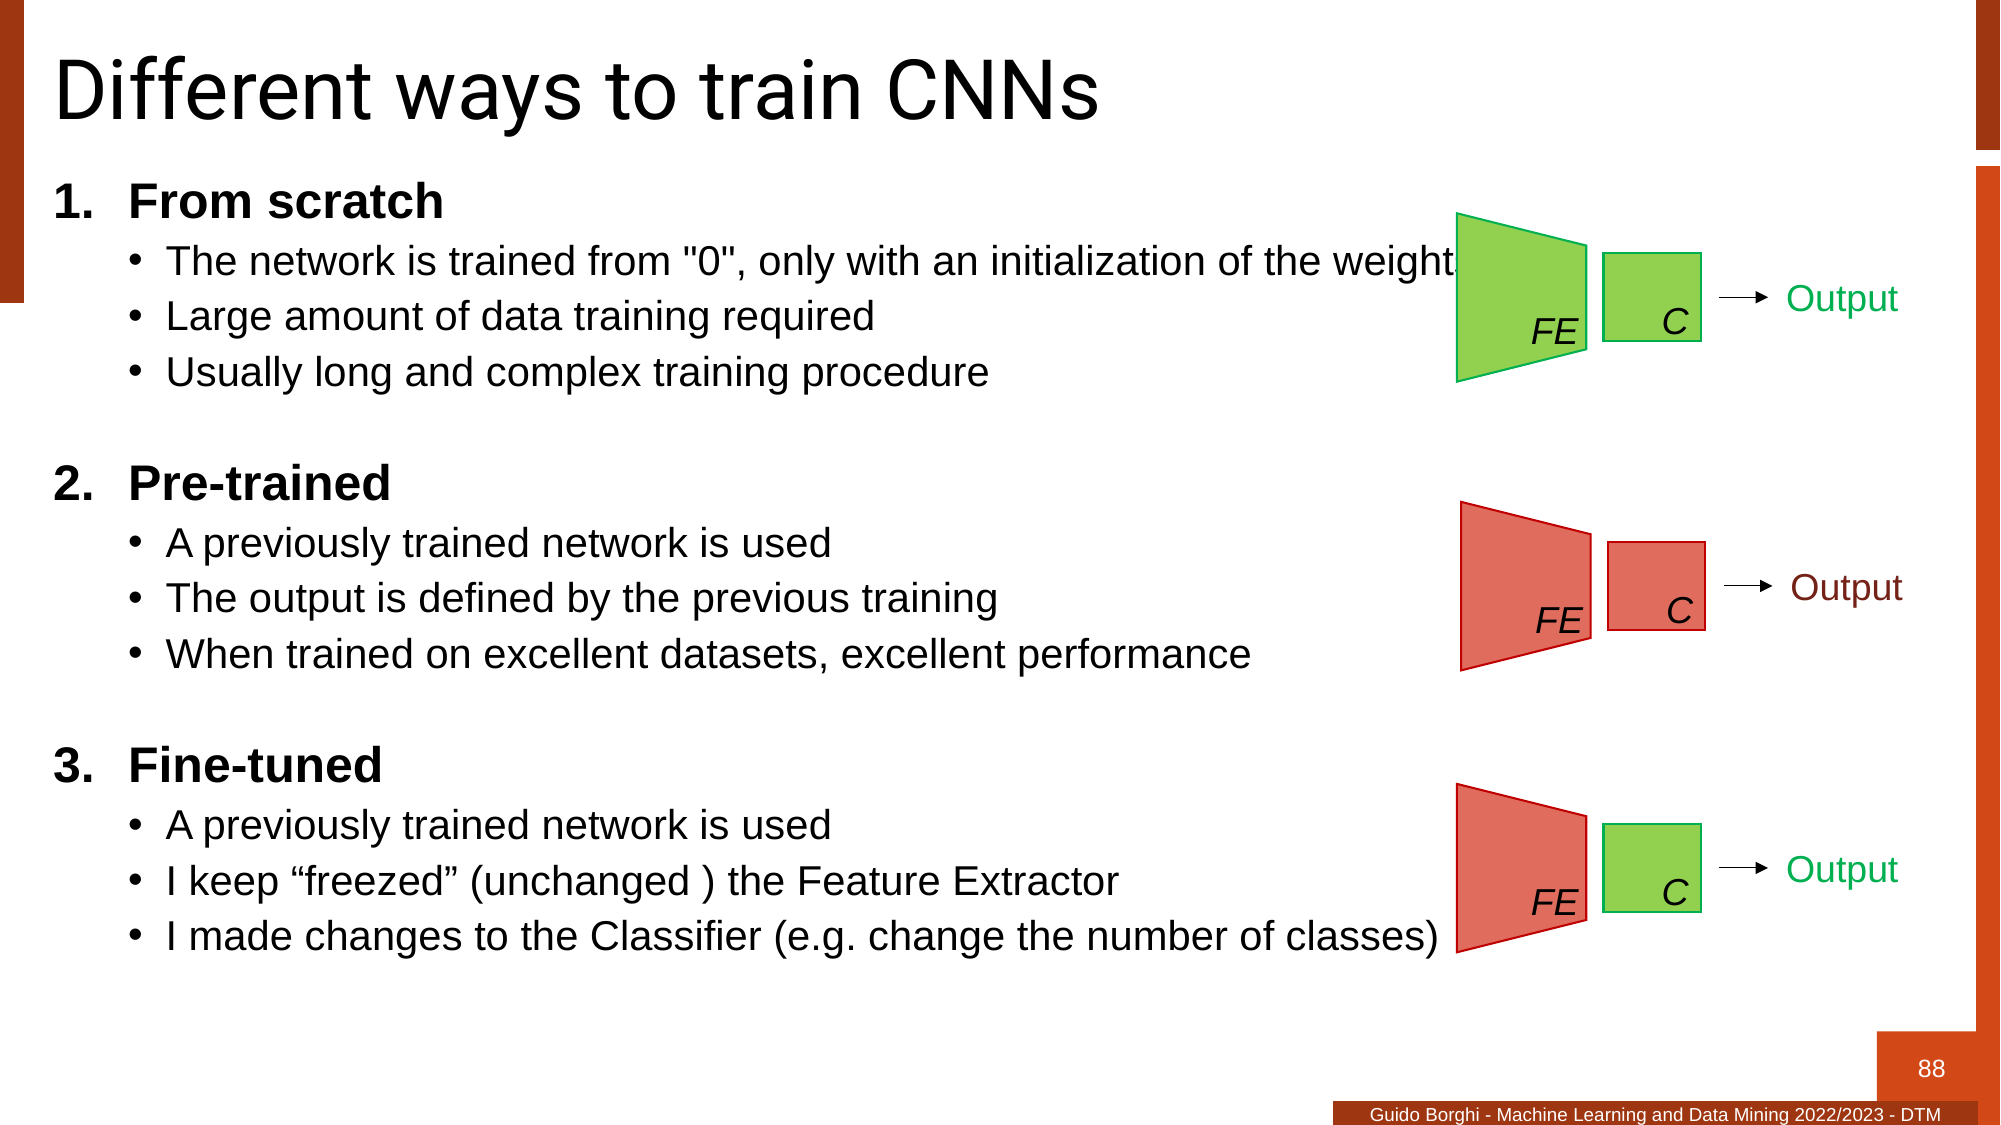

# Different ways to train CNNs
From scratch
The network is trained from "0", only with an initialization of the weights
Large amount of data training required
Usually long and complex training procedure

Pre-trained
A previously trained network is used
The output is defined by the previous training
When trained on excellent datasets, excellent performance

Fine-tuned
A previously trained network is used
I keep “freezed” (unchanged ) the Feature Extractor
I made changes to the Classifier (e.g. change the number of classes)

Output
C
FE

Output
C
FE

Output
C
FE

88